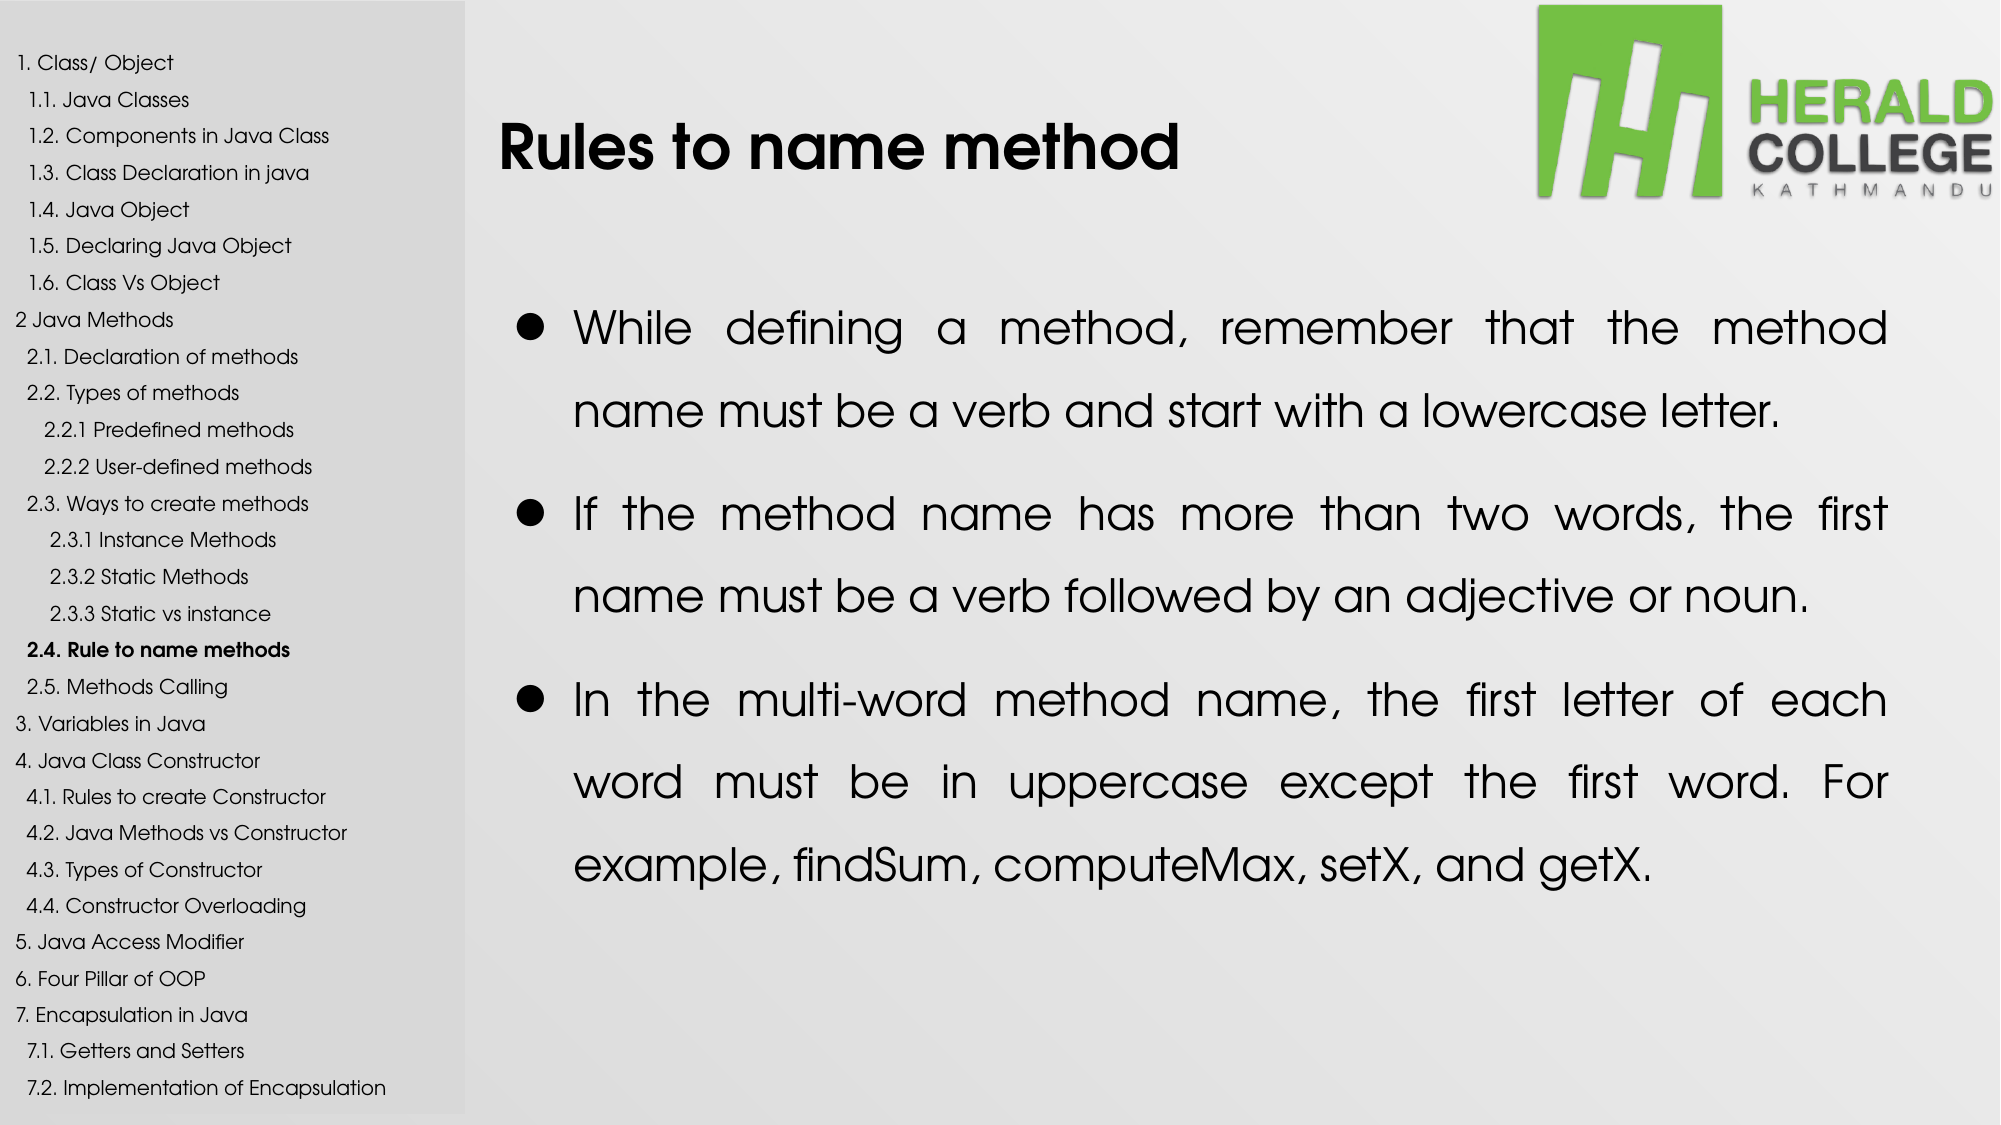

1. Class/ Object
  1.1. Java Classes
  1.2. Components in Java Class
  1.3. Class Declaration in java
  1.4. Java Object
  1.5. Declaring Java Object
  1.6. Class Vs Object
2 Java Methods
  2.1. Declaration of methods
  2.2. Types of methods
     2.2.1 Predefined methods
     2.2.2 User-defined methods
  2.3. Ways to create methods
      2.3.1 Instance Methods
      2.3.2 Static Methods
      2.3.3 Static vs instance
  2.4. Rule to name methods
  2.5. Methods Calling
3. Variables in Java
4. Java Class Constructor
  4.1. Rules to create Constructor
  4.2. Java Methods vs Constructor
  4.3. Types of Constructor
  4.4. Constructor Overloading
5. Java Access Modifier
6. Four Pillar of OOP
7. Encapsulation in Java
  7.1. Getters and Setters
  7.2. Implementation of Encapsulation

Rules to name method

While defining a method, remember that the method name must be a verb and start with a lowercase letter.
If the method name has more than two words, the first name must be a verb followed by an adjective or noun.
In the multi-word method name, the first letter of each word must be in uppercase except the first word. For example, findSum, computeMax, setX, and getX.